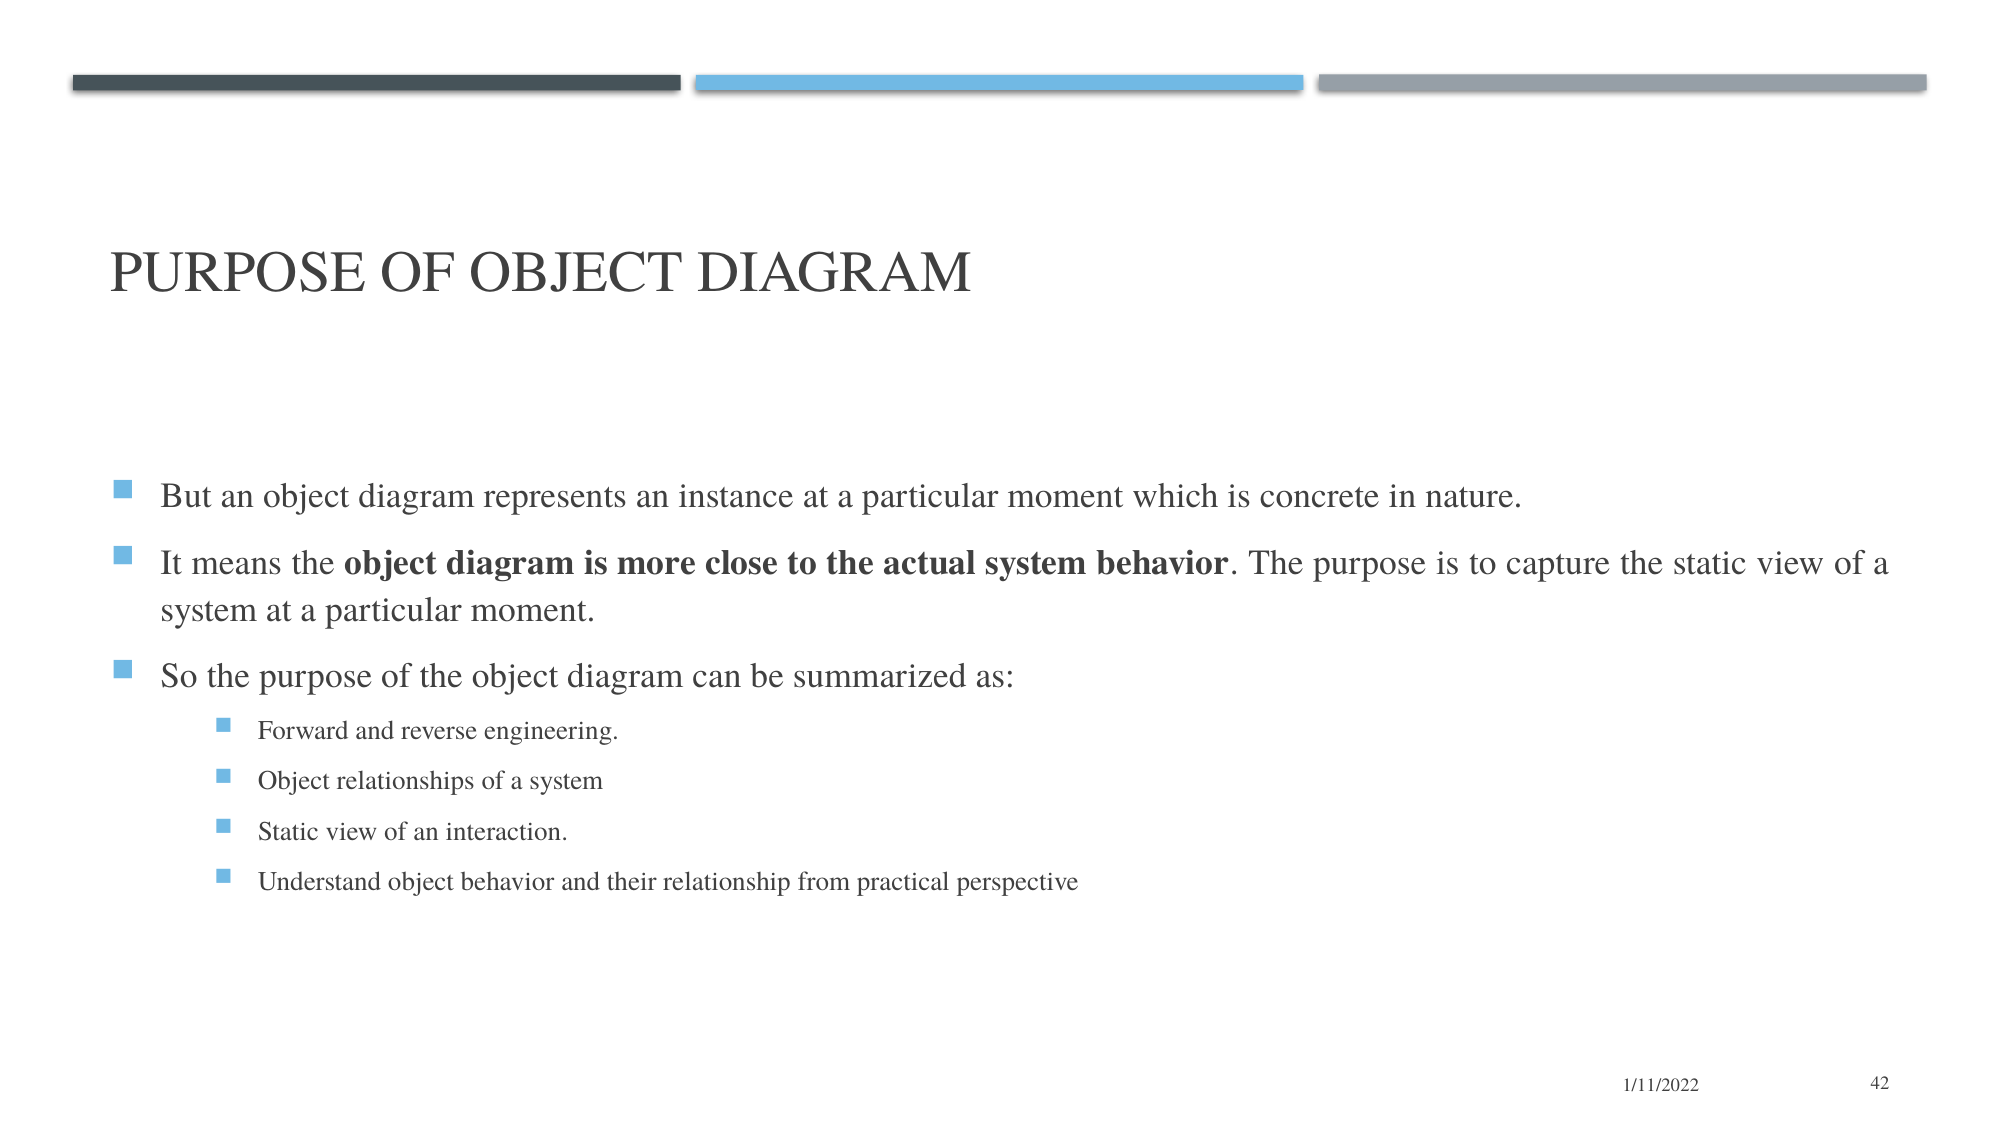

# Purpose of Object Diagram
But an object diagram represents an instance at a particular moment which is concrete in nature.
It means the object diagram is more close to the actual system behavior. The purpose is to capture the static view of a system at a particular moment.
So the purpose of the object diagram can be summarized as:
Forward and reverse engineering.
Object relationships of a system
Static view of an interaction.
Understand object behavior and their relationship from practical perspective
1/11/2022
42